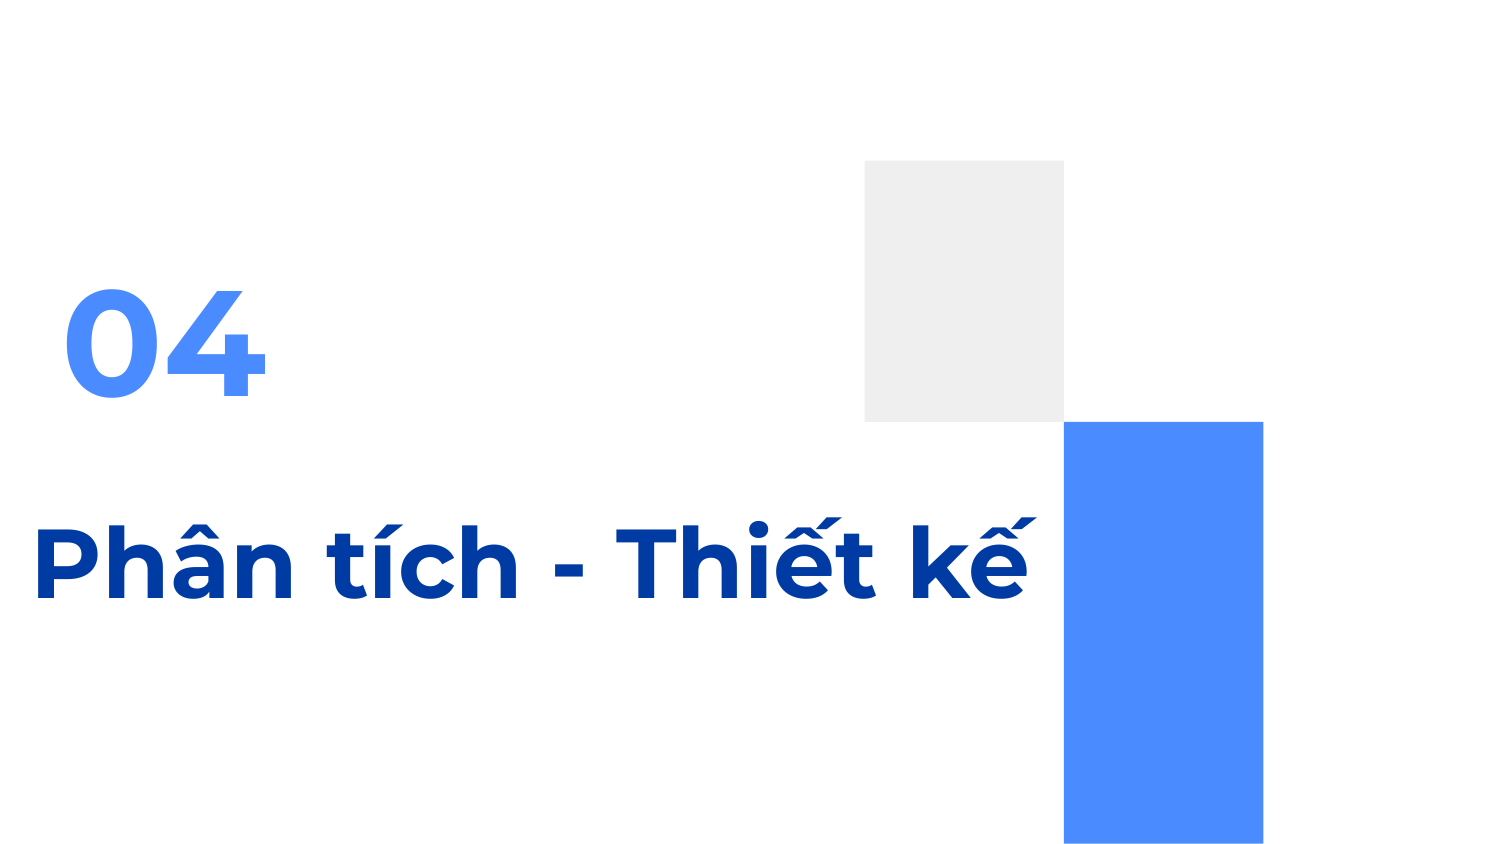

04
# Phân tích - Thiết kế